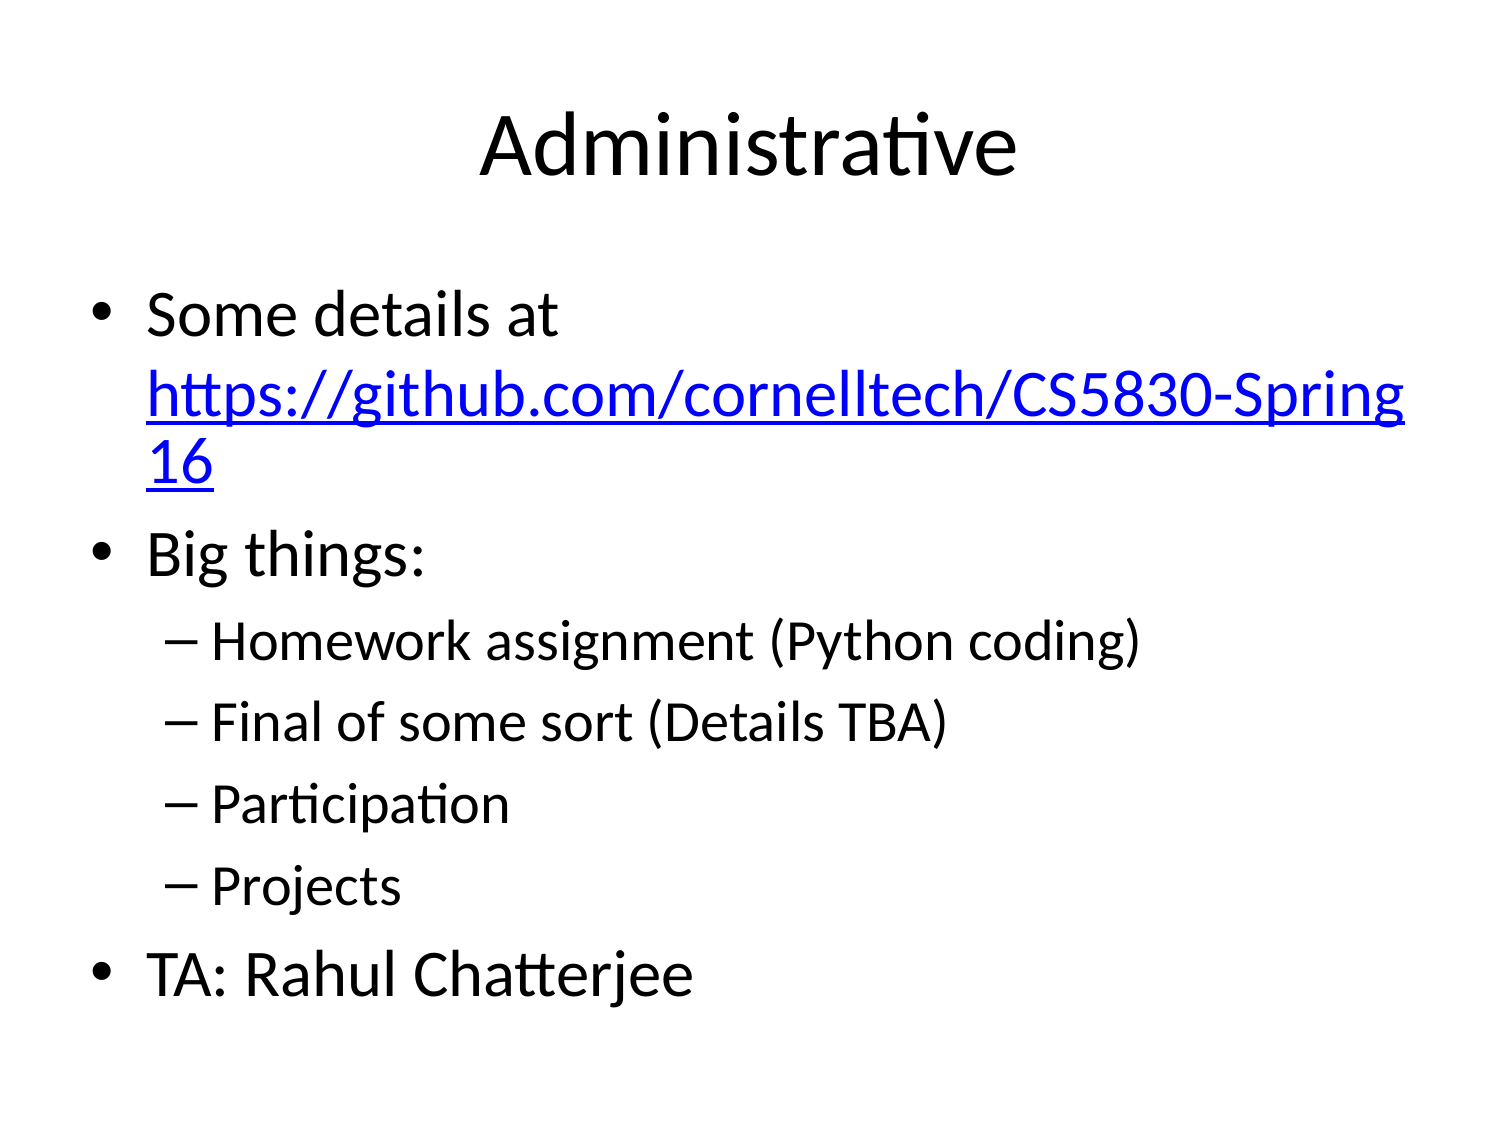

# Administrative
Some details at https://github.com/cornelltech/CS5830-Spring16
Big things:
Homework assignment (Python coding)
Final of some sort (Details TBA)
Participation
Projects
TA: Rahul Chatterjee